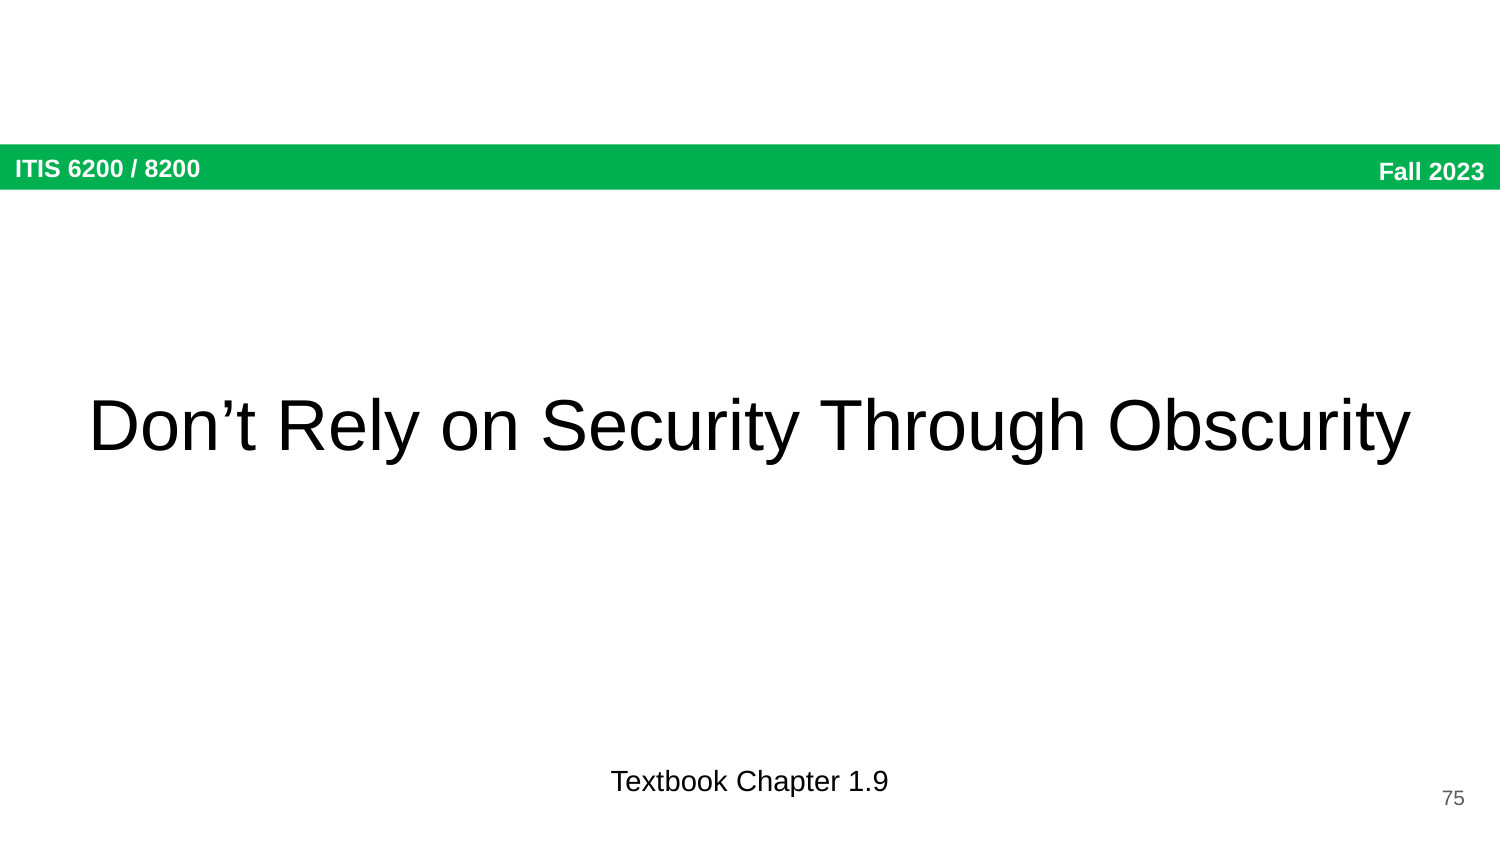

# Don’t Rely on Security Through Obscurity
Textbook Chapter 1.9
75